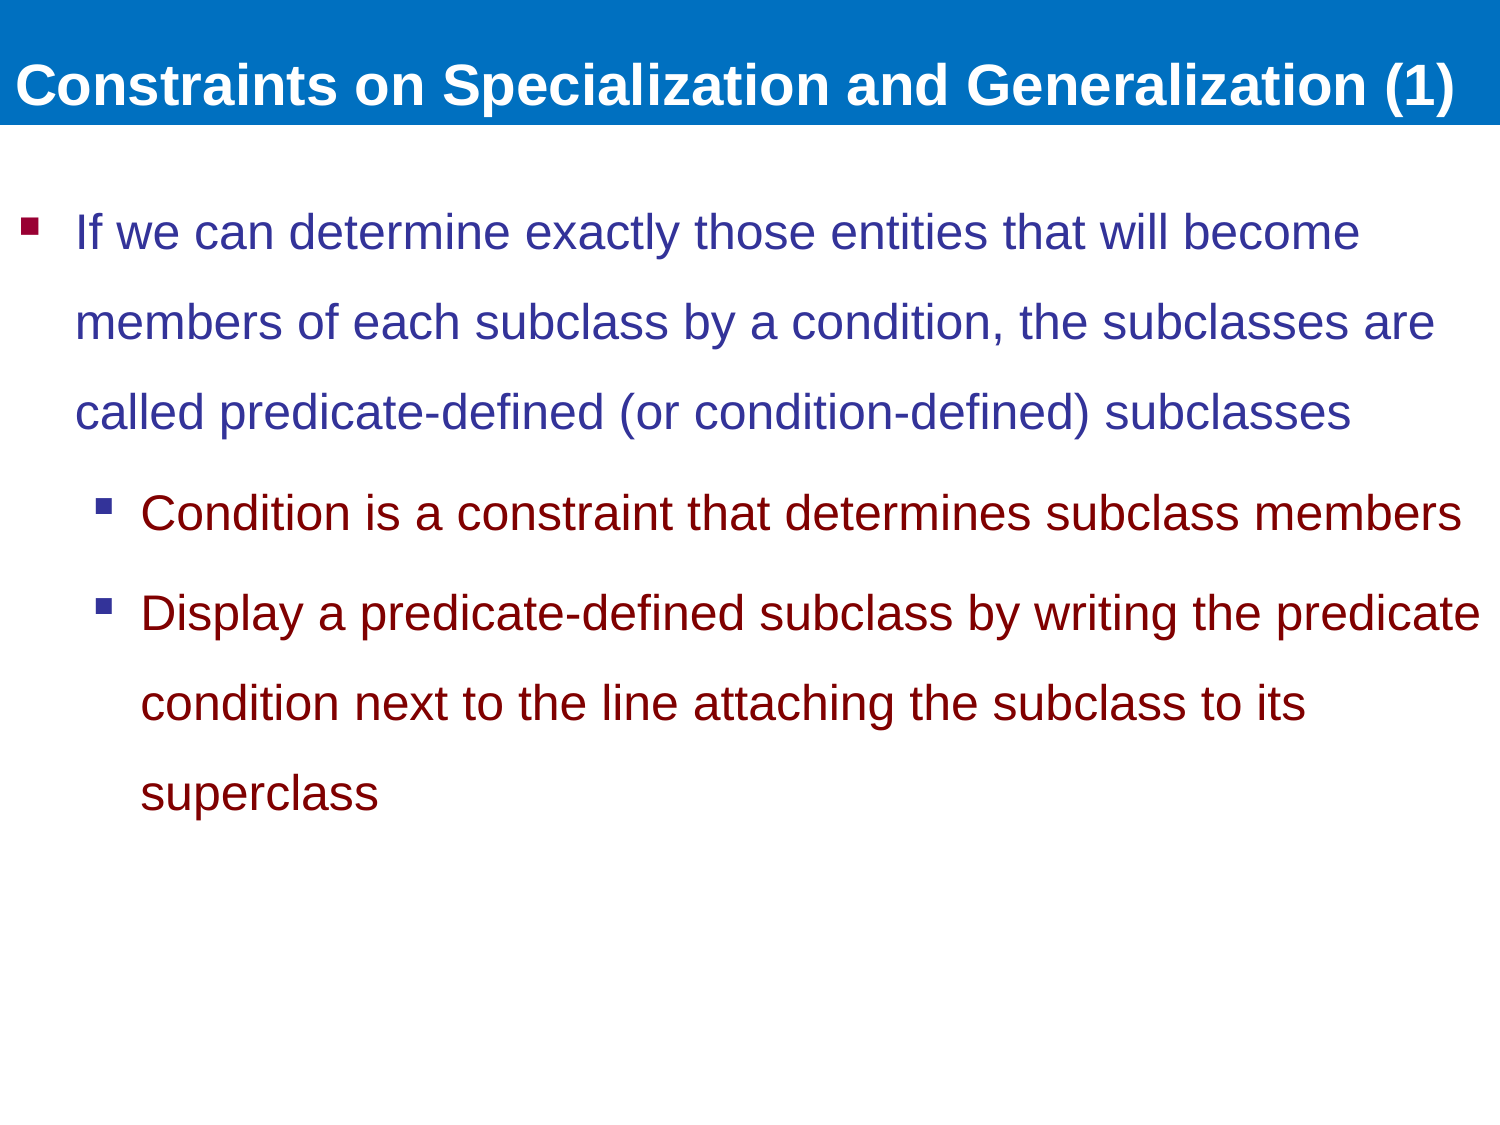

# Constraints on Specialization and Generalization (1)
If we can determine exactly those entities that will become members of each subclass by a condition, the subclasses are called predicate-defined (or condition-defined) subclasses
Condition is a constraint that determines subclass members
Display a predicate-defined subclass by writing the predicate condition next to the line attaching the subclass to its superclass